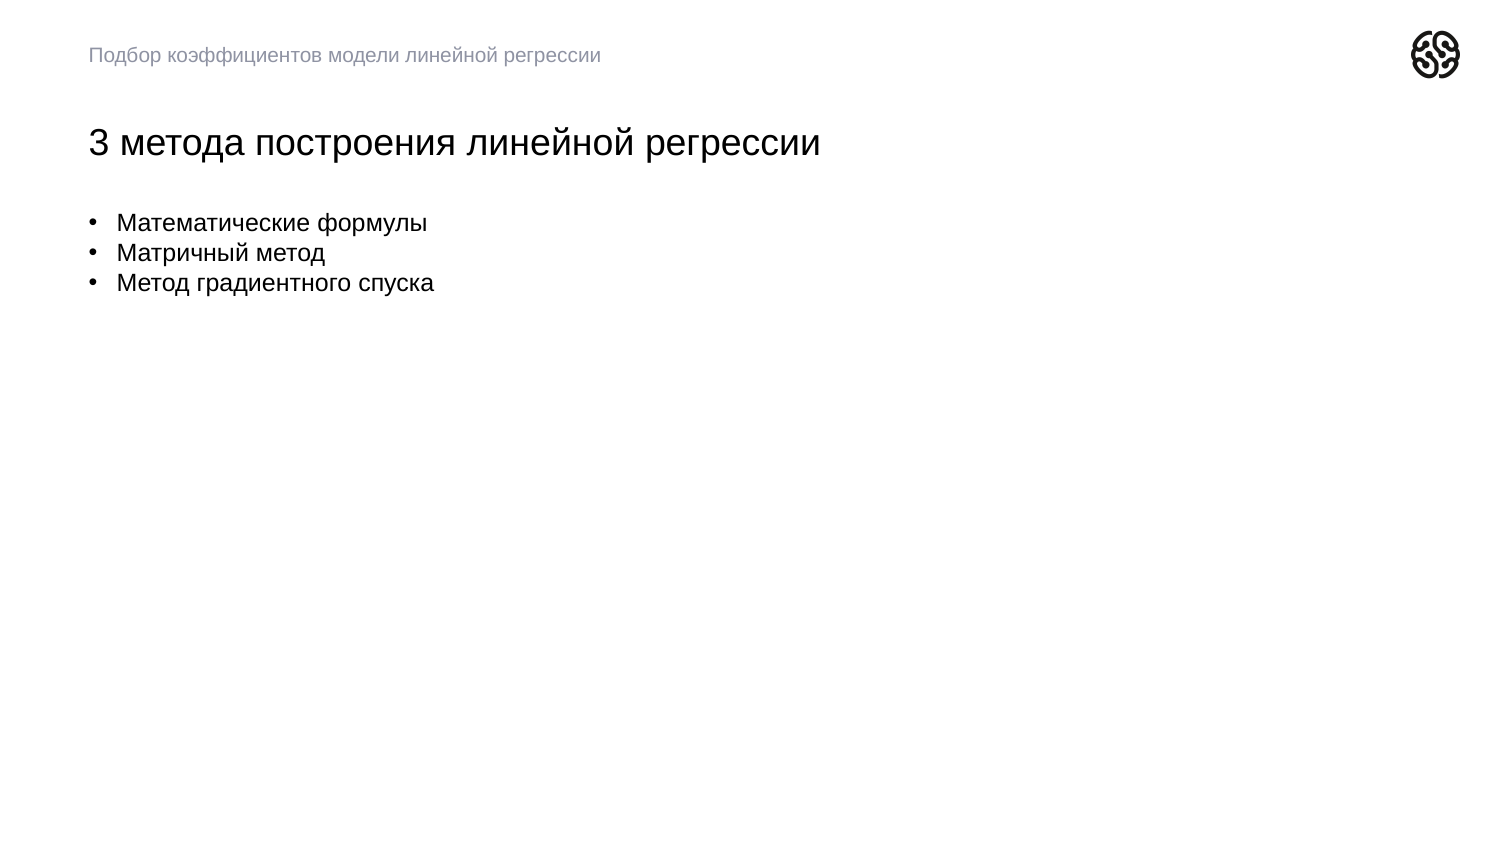

Подбор коэффициентов модели линейной регрессии
# 3 метода построения линейной регрессии
Математические формулы
Матричный метод
Метод градиентного спуска